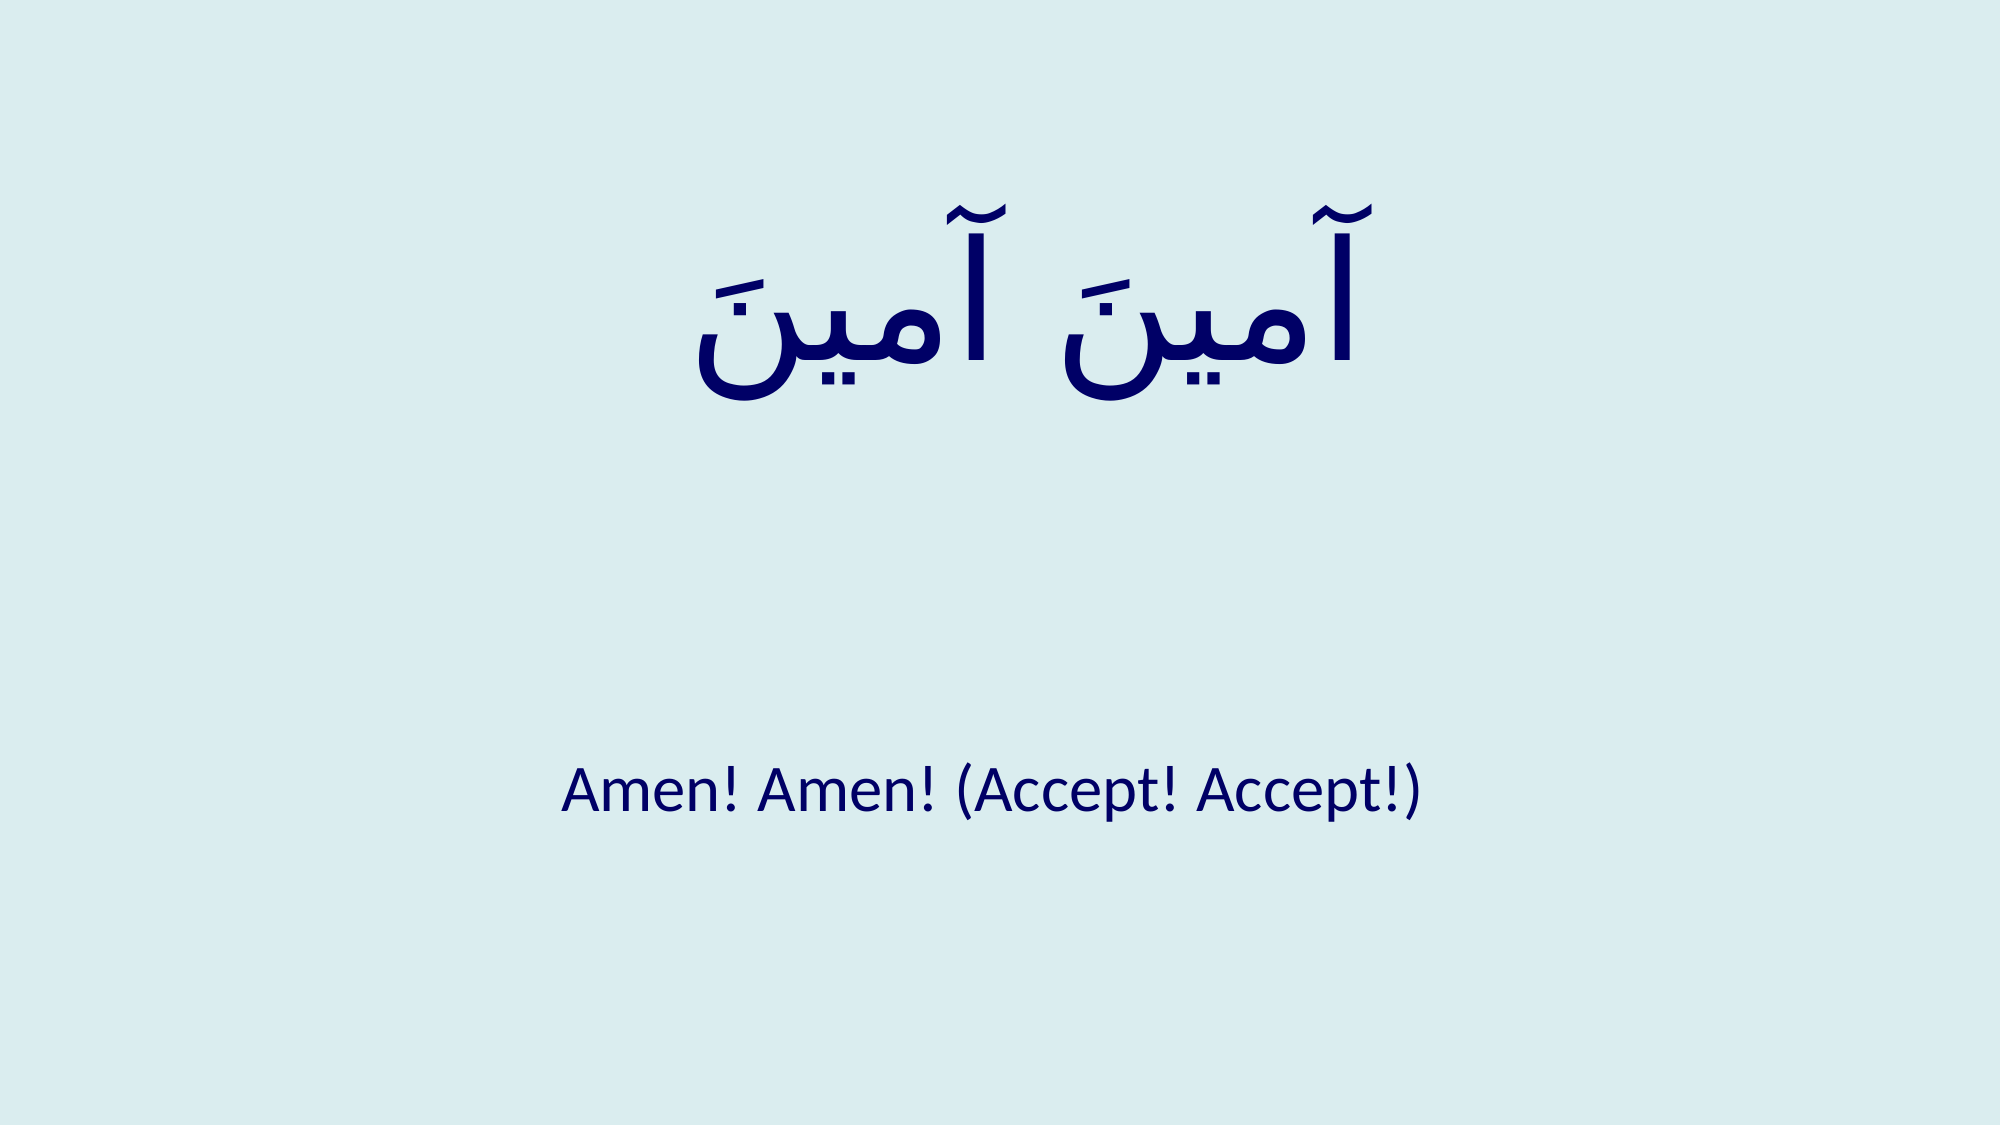

# آمينَ آمينَ
Amen! Amen! (Accept! Accept!)